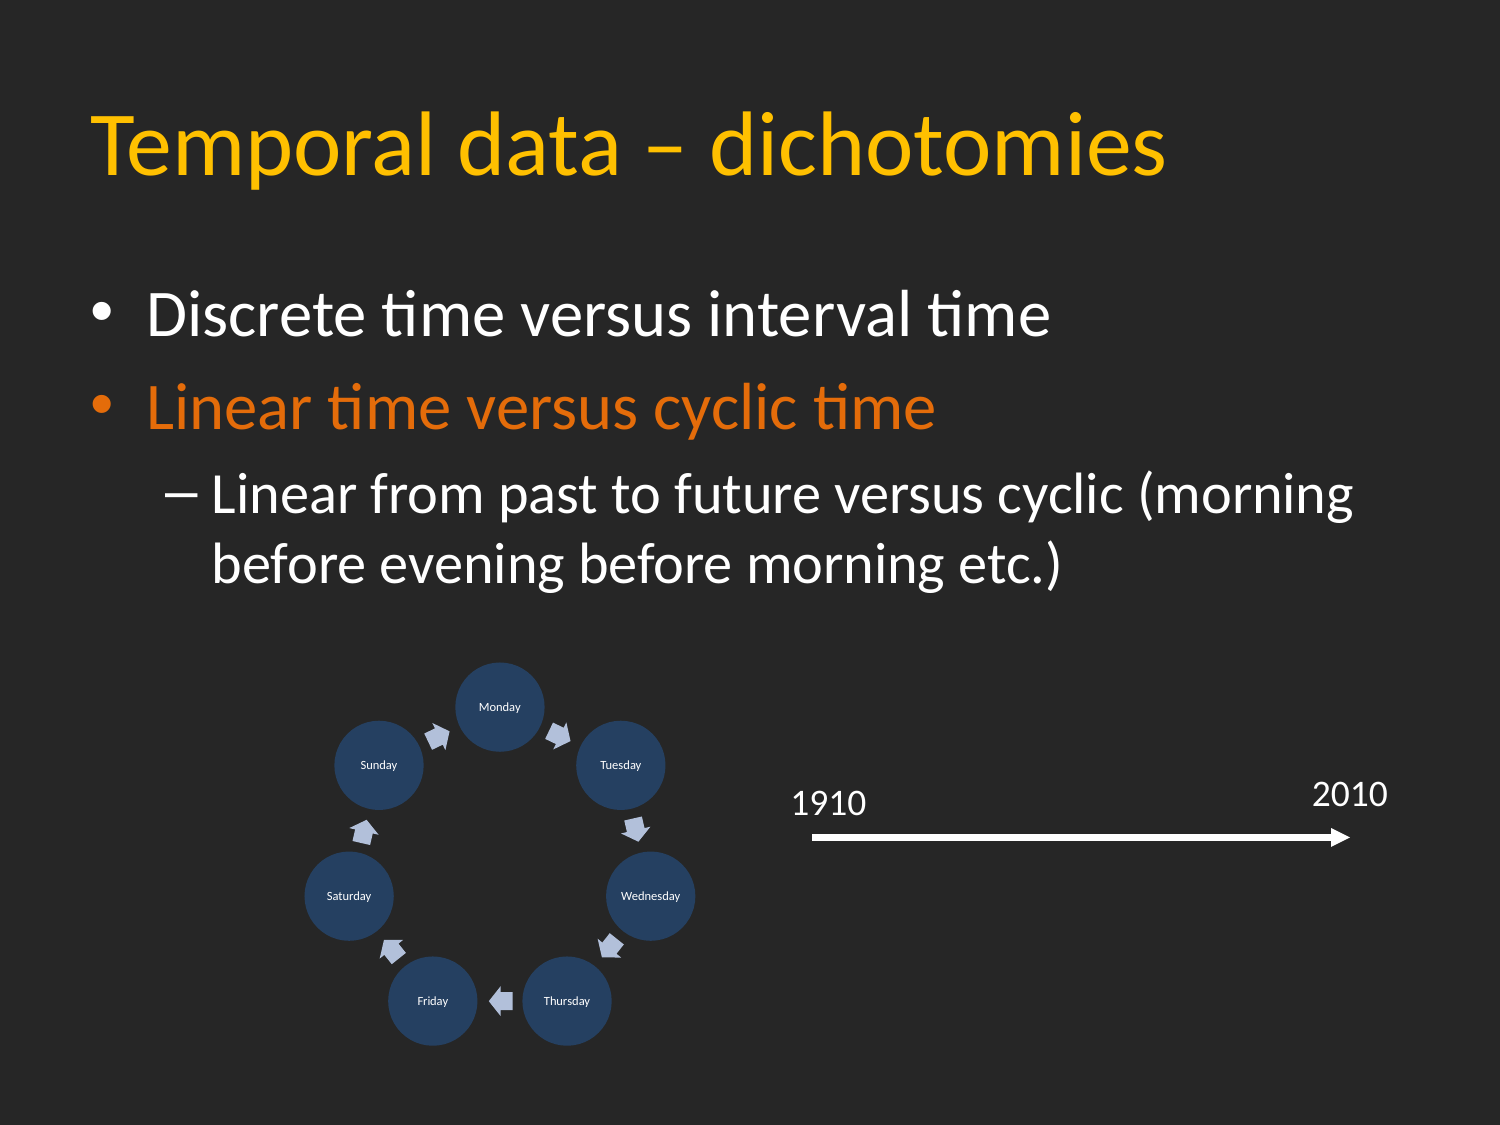

# Temporal data – dichotomies
Discrete time versus interval time
Linear time versus cyclic time
Linear from past to future versus cyclic (morning before evening before morning etc.)
Monday

Tuesday

Wednesday

Thursday

Friday

Saturday

Sunday

2010
1910